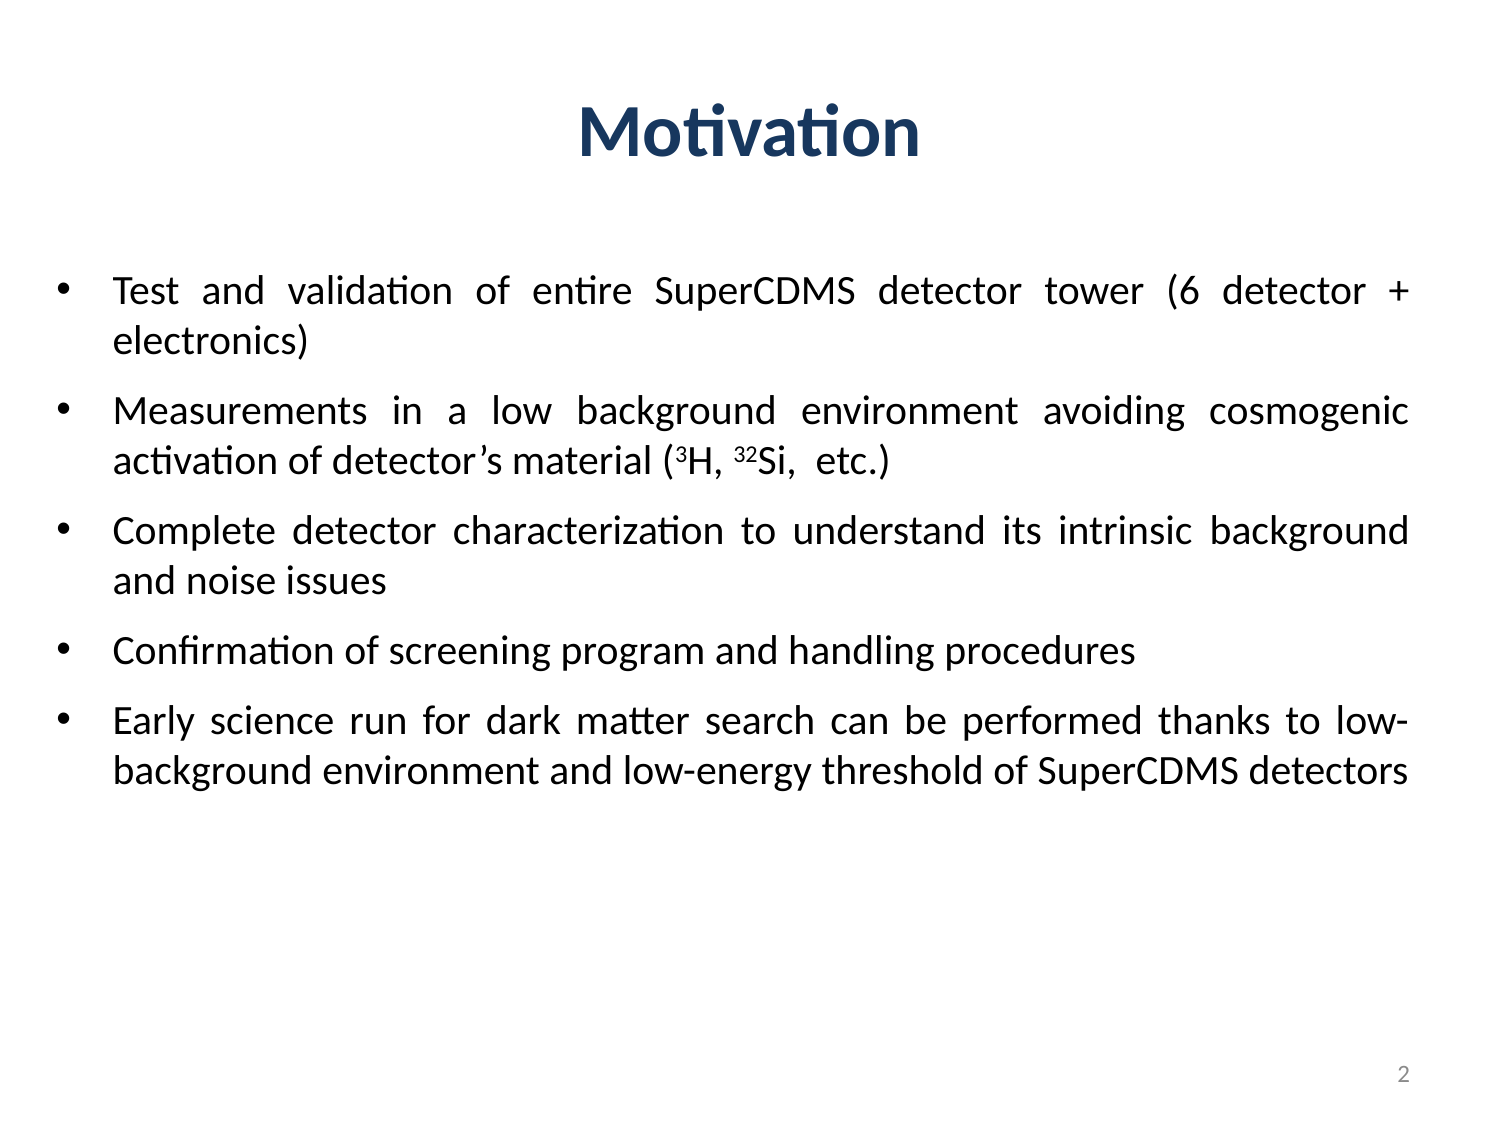

# Motivation
Test and validation of entire SuperCDMS detector tower (6 detector + electronics)

Measurements in a low background environment avoiding cosmogenic activation of detector’s material (3H, 32Si,  etc.)

Complete detector characterization to understand its intrinsic background and noise issues

Confirmation of screening program and handling procedures

Early science run for dark matter search can be performed thanks to low-background environment and low-energy threshold of SuperCDMS detectors
2